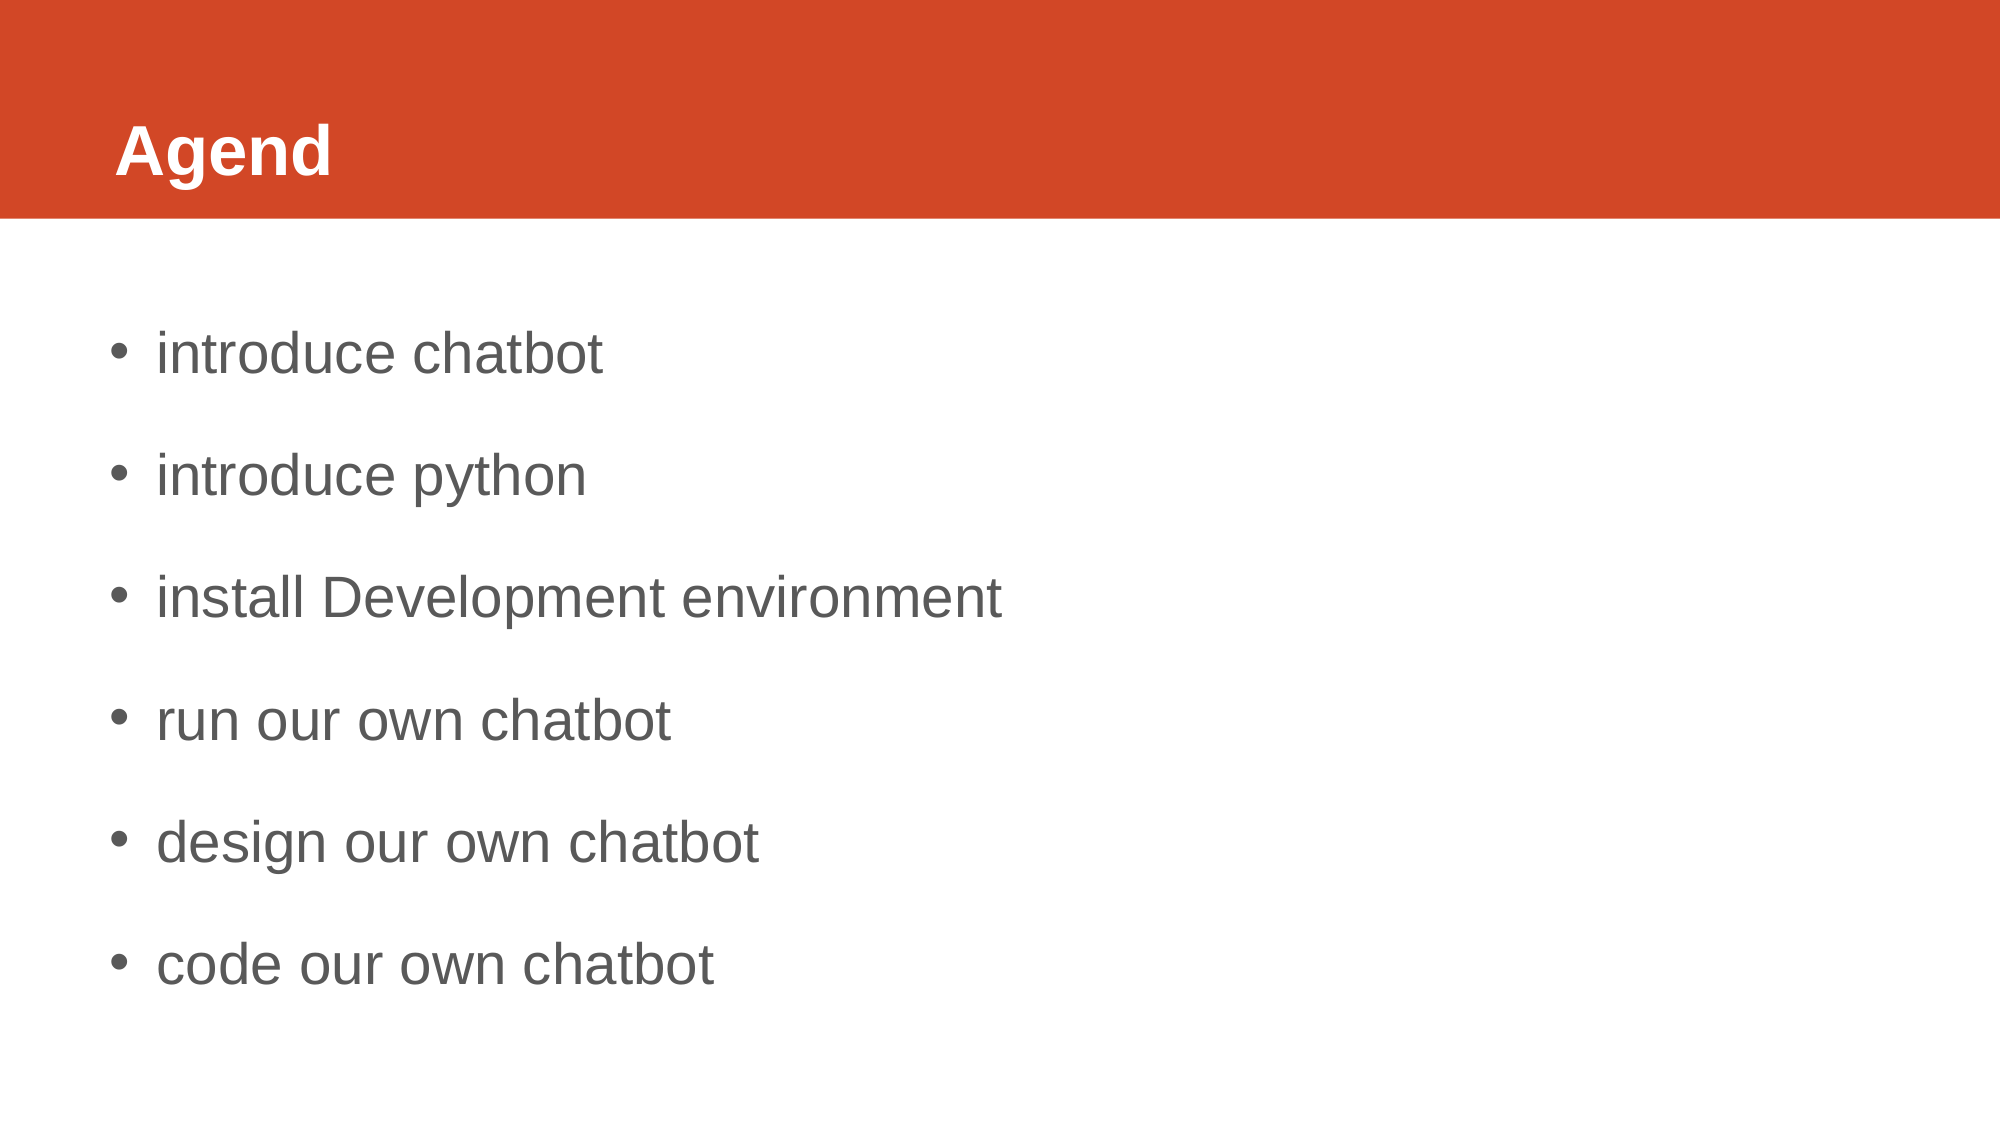

# Agend
introduce chatbot
introduce python
install Development environment
run our own chatbot
design our own chatbot
code our own chatbot